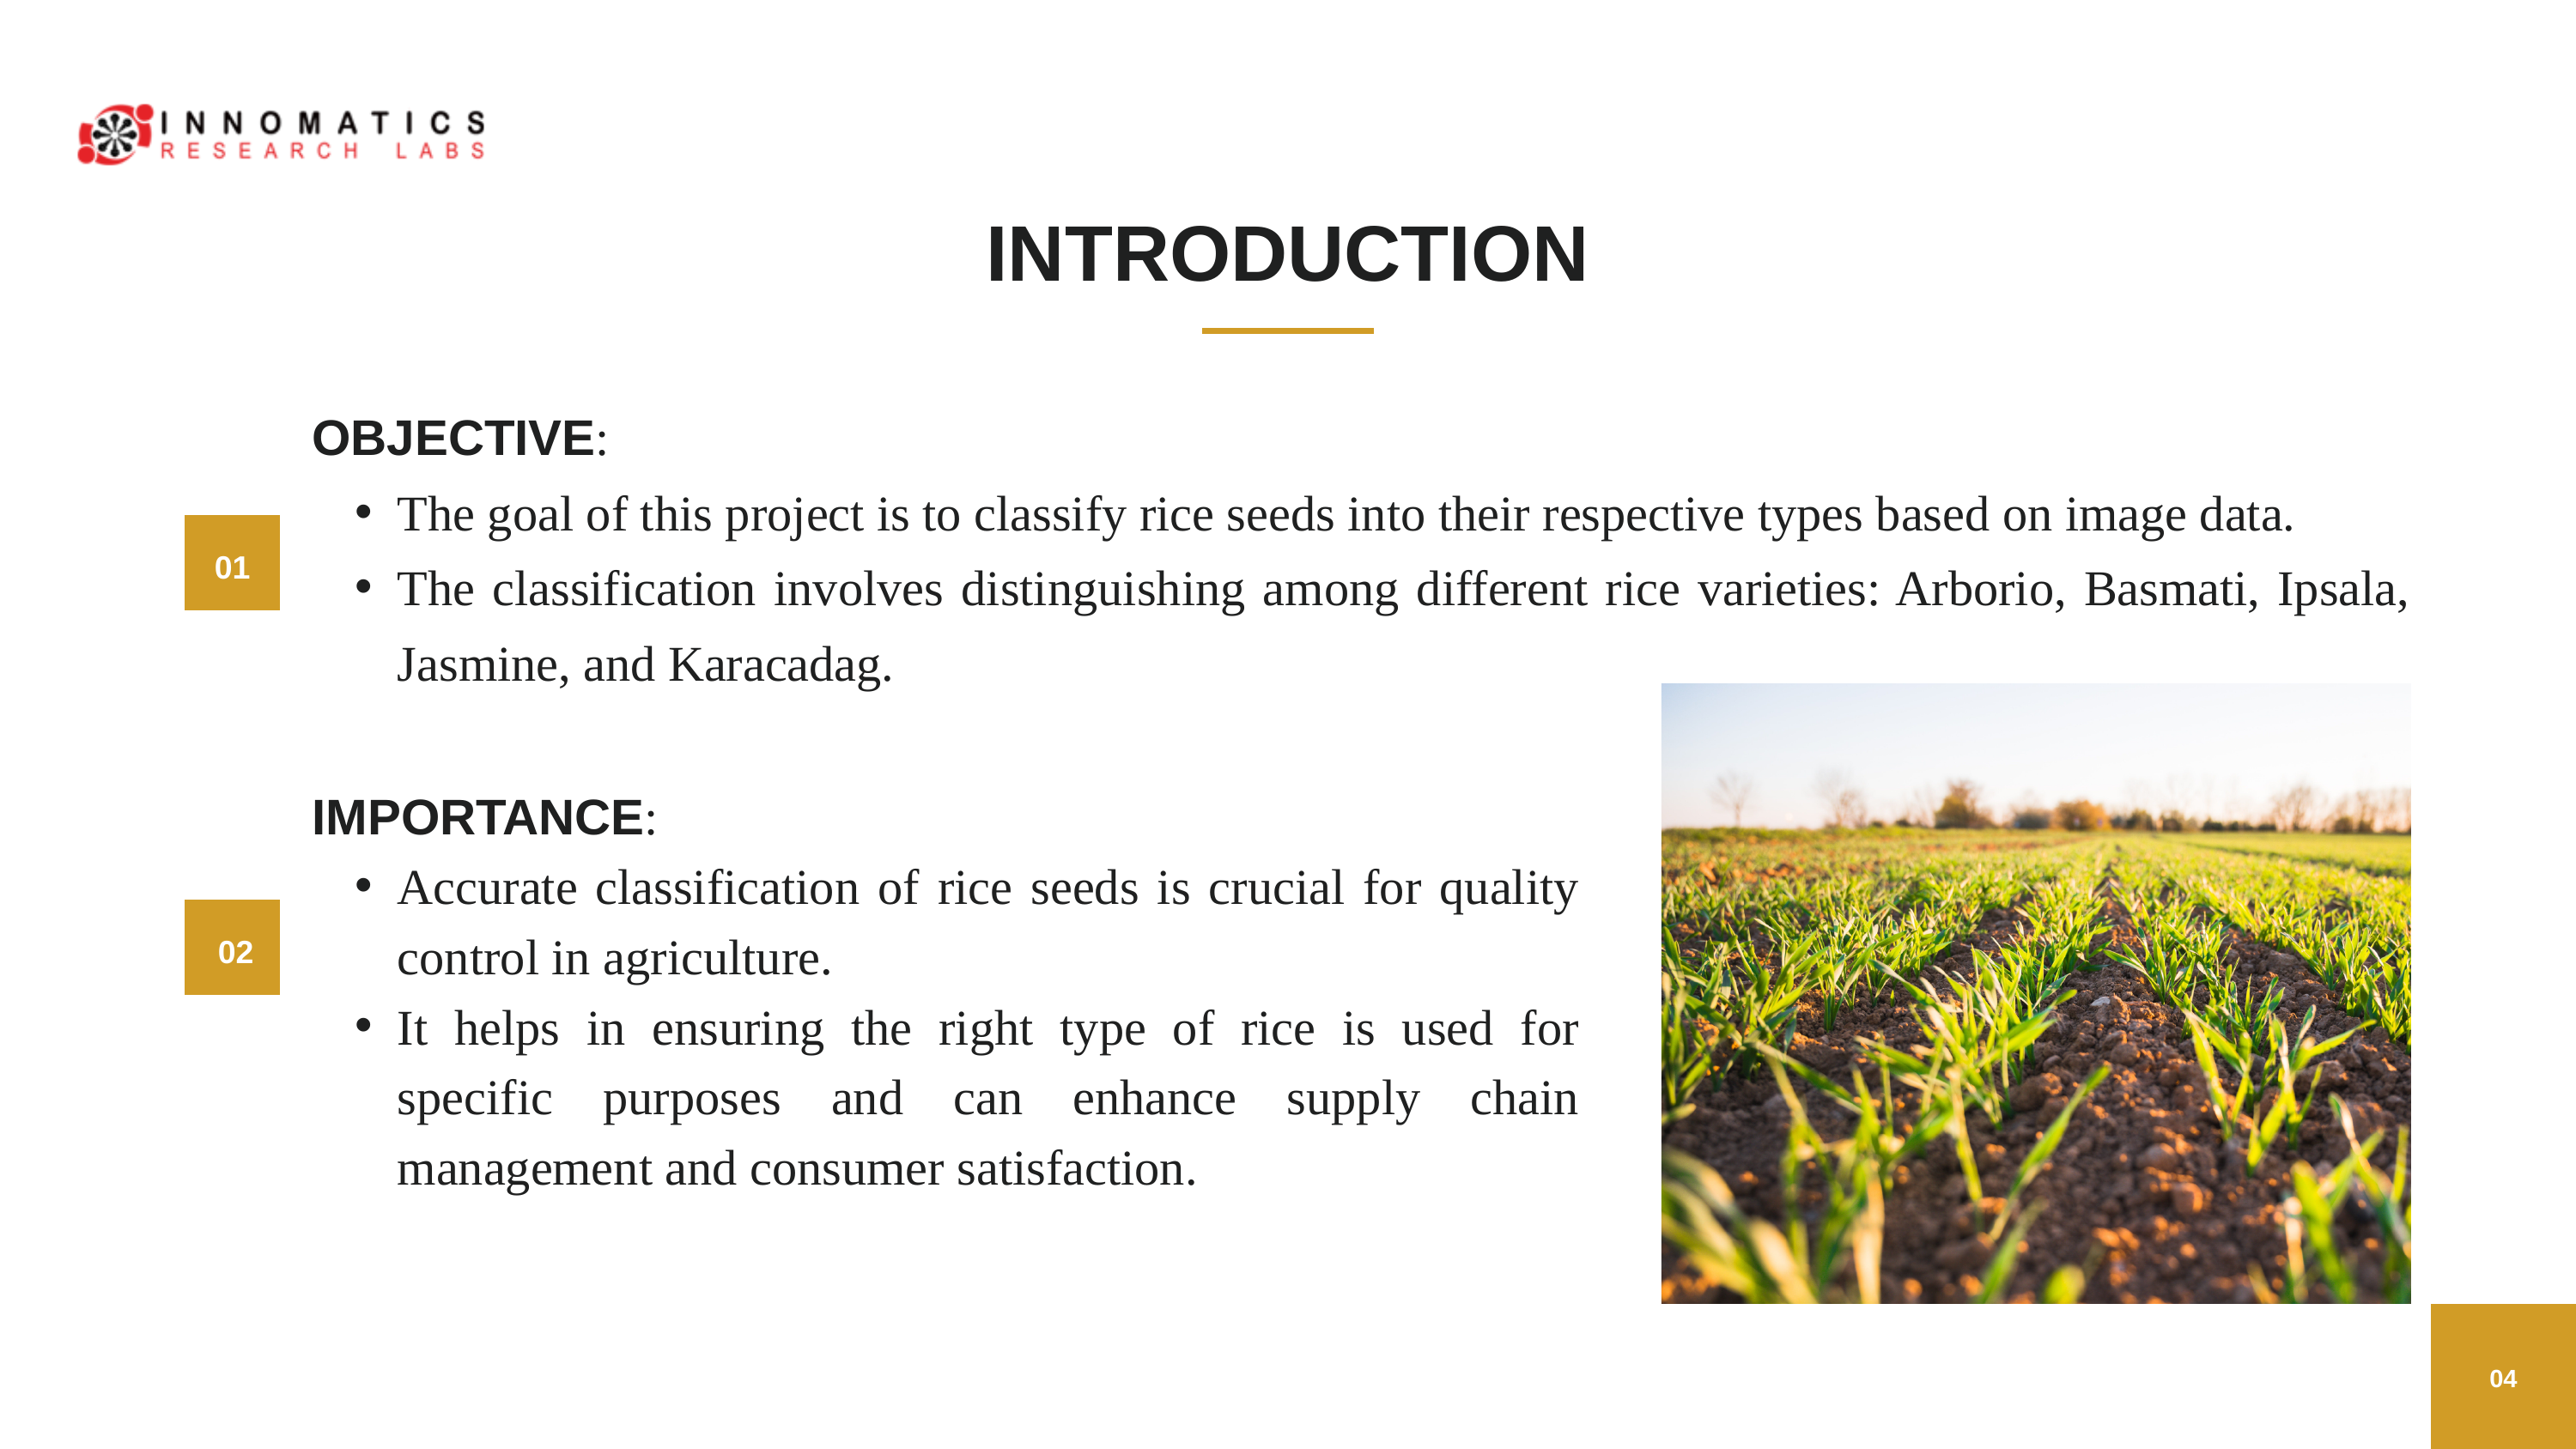

INTRODUCTION

OBJECTIVE:
The goal of this project is to classify rice seeds into their respective types based on image data.
The classification involves distinguishing among different rice varieties: Arborio, Basmati, Ipsala, Jasmine, and Karacadag.

01

IMPORTANCE:
Accurate classification of rice seeds is crucial for quality control in agriculture.
It helps in ensuring the right type of rice is used for specific purposes and can enhance supply chain management and consumer satisfaction.

02

04